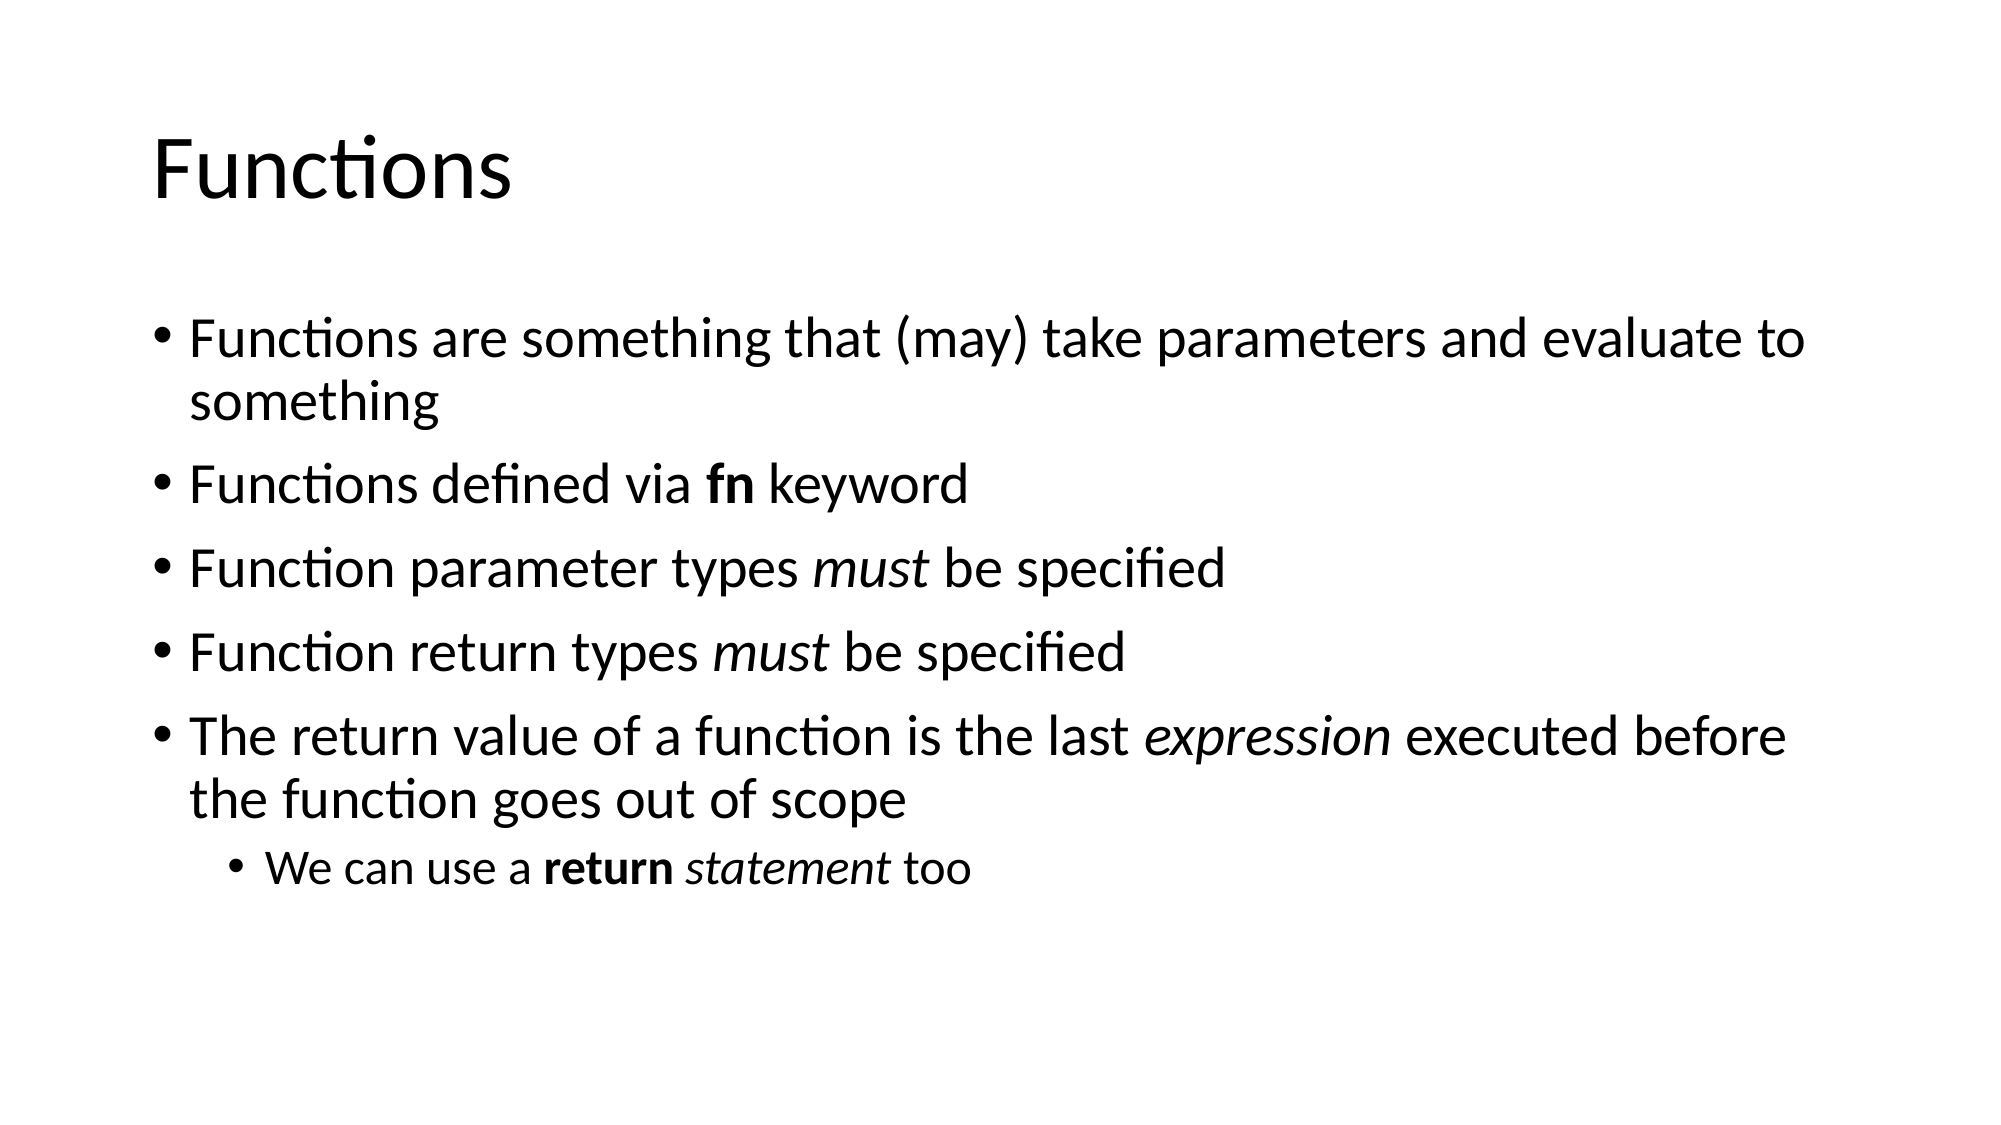

# Functions
Functions are something that (may) take parameters and evaluate to something
Functions defined via fn keyword
Function parameter types must be specified
Function return types must be specified
The return value of a function is the last expression executed before the function goes out of scope
We can use a return statement too